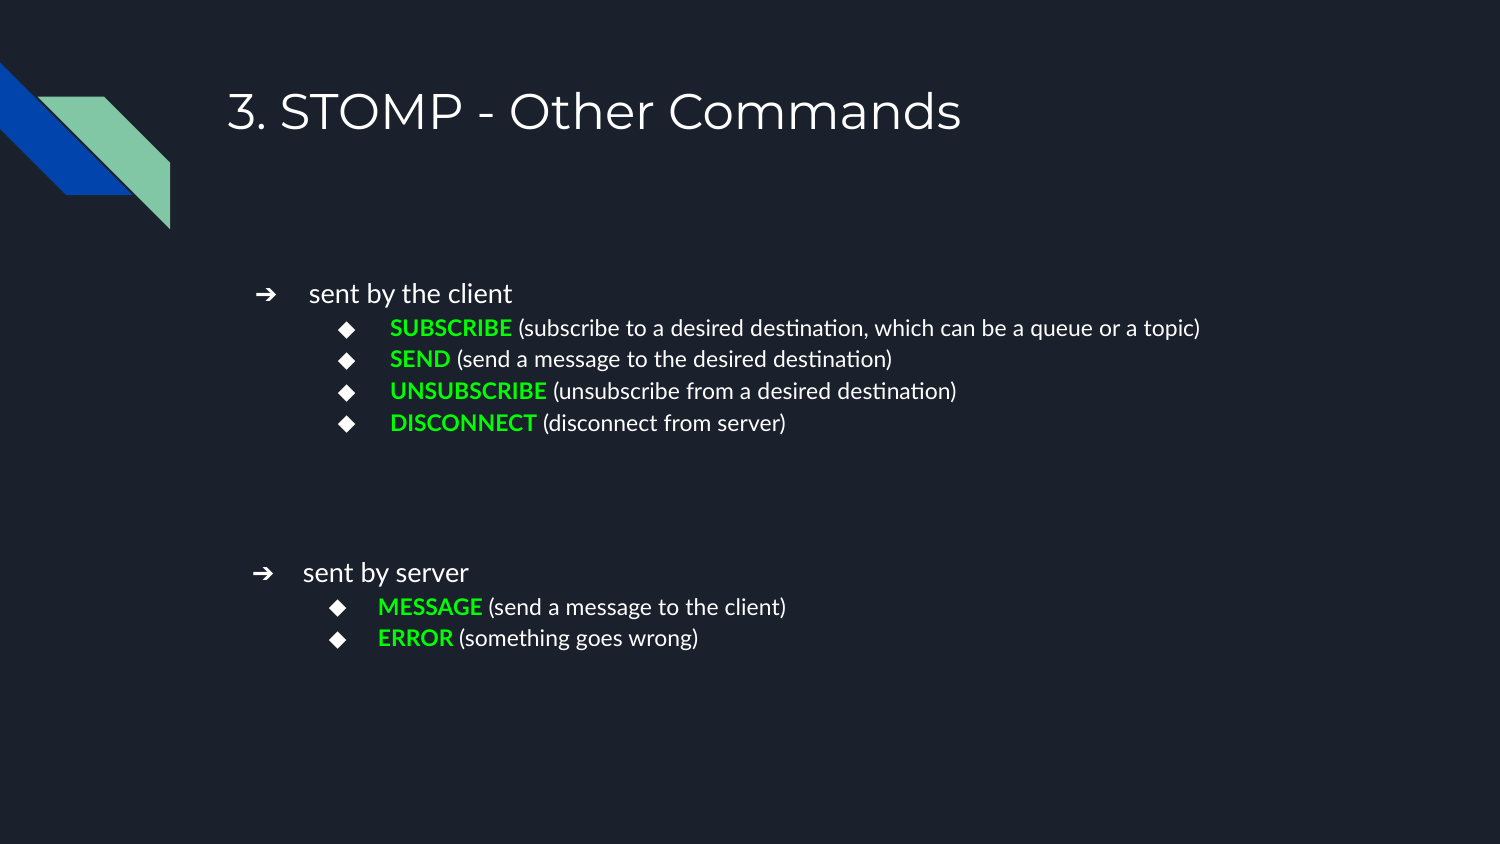

# 3. STOMP - Other Commands
sent by the client
SUBSCRIBE (subscribe to a desired destination, which can be a queue or a topic)
SEND (send a message to the desired destination)
UNSUBSCRIBE (unsubscribe from a desired destination)
DISCONNECT (disconnect from server)

sent by server
MESSAGE (send a message to the client)
ERROR (something goes wrong)